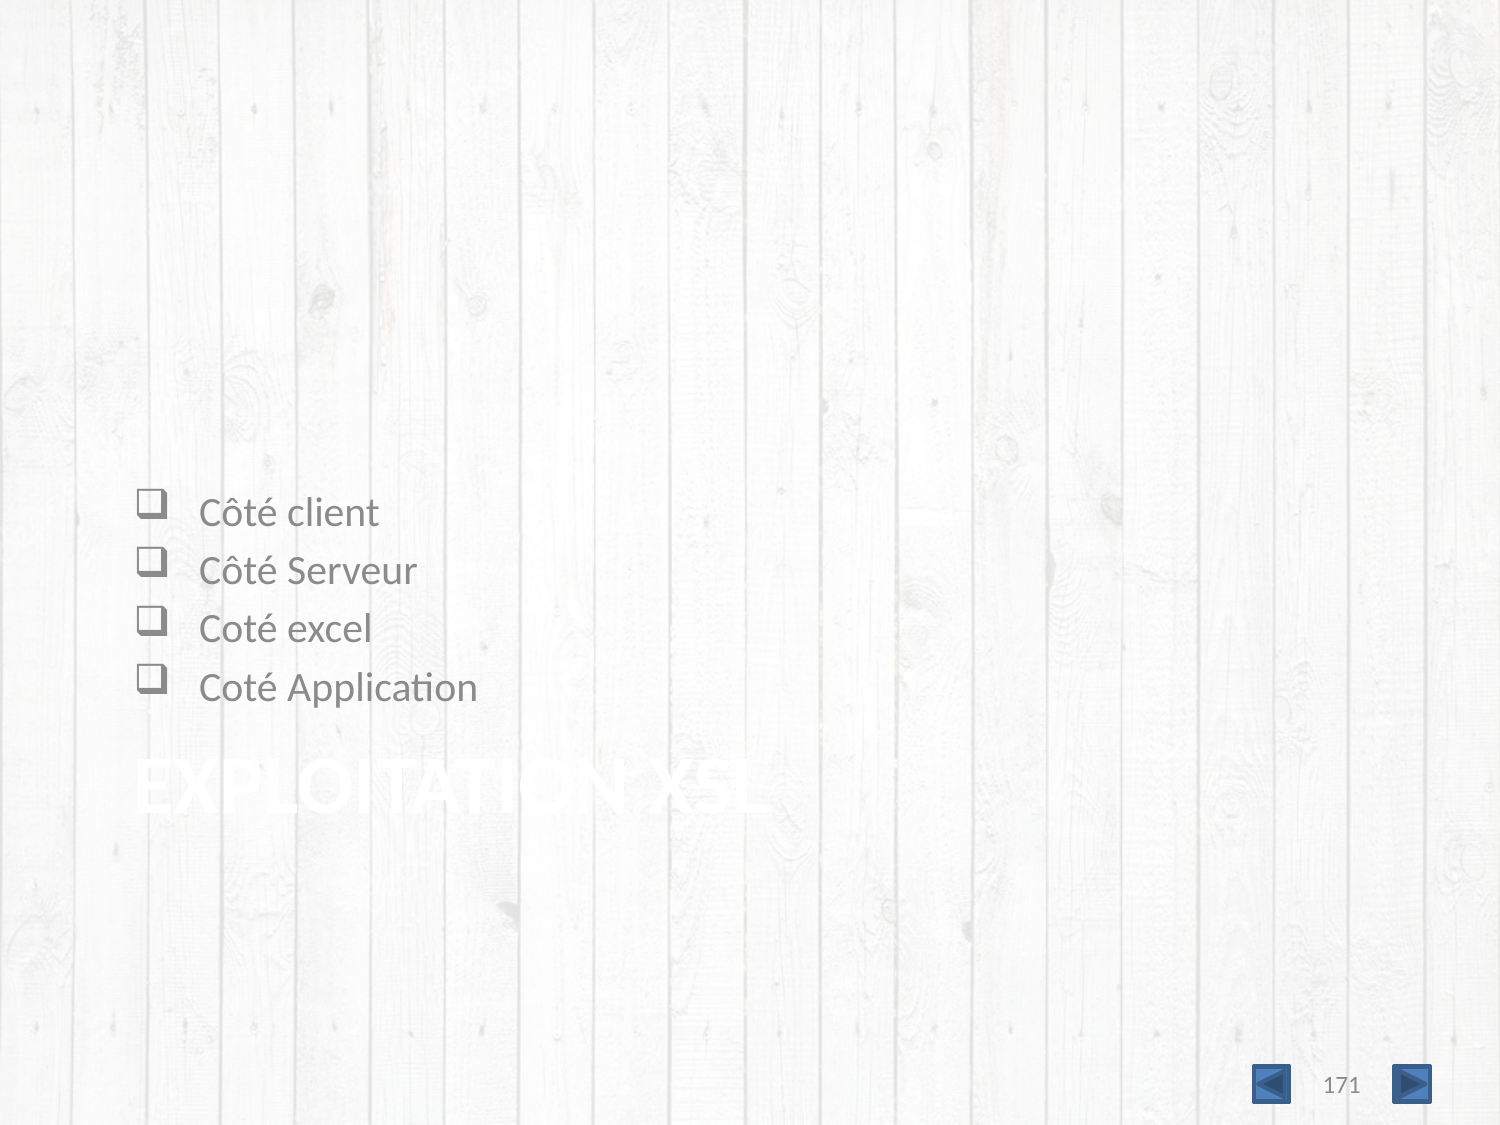

Côté client
Côté Serveur
Coté excel
Coté Application

# Exploitation XSL
171